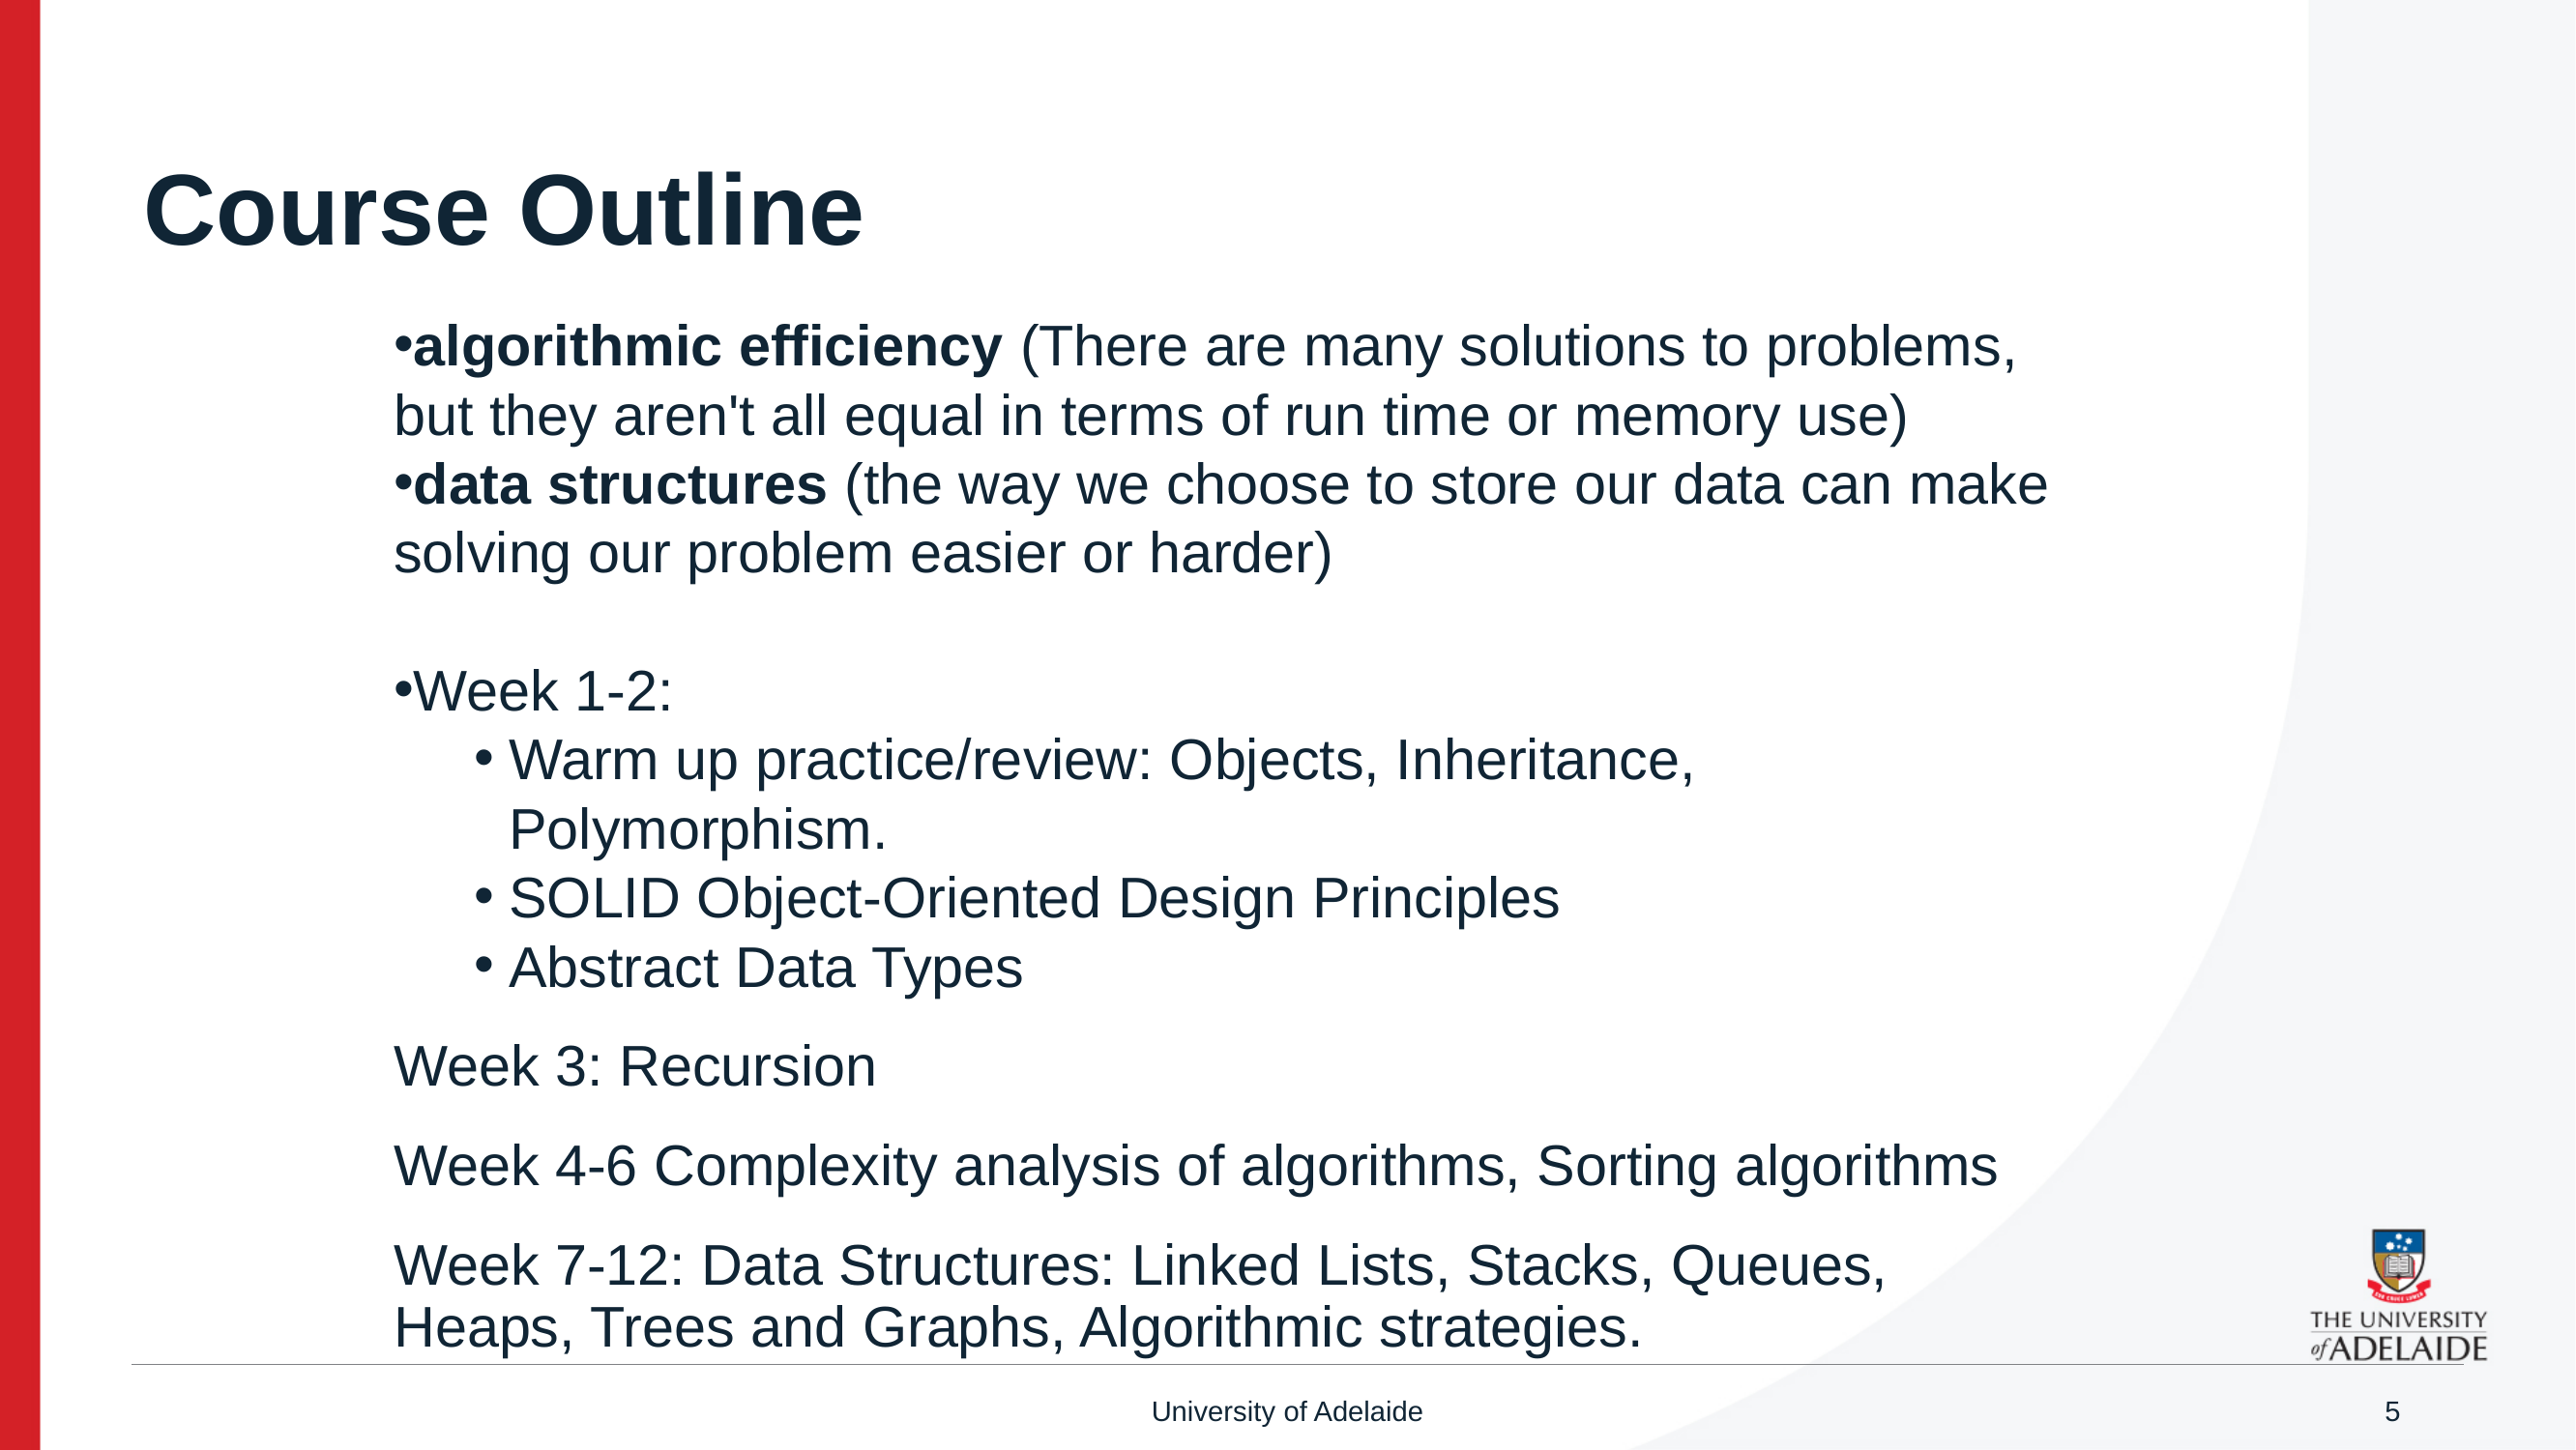

# Course Outline
algorithmic efficiency (There are many solutions to problems, but they aren't all equal in terms of run time or memory use)
data structures (the way we choose to store our data can make solving our problem easier or harder)

Week 1-2:
Warm up practice/review: Objects, Inheritance, Polymorphism.
SOLID Object-Oriented Design Principles
Abstract Data Types
Week 3: Recursion
Week 4-6 Complexity analysis of algorithms, Sorting algorithms
Week 7-12: Data Structures: Linked Lists, Stacks, Queues, Heaps, Trees and Graphs, Algorithmic strategies.

University of Adelaide
5